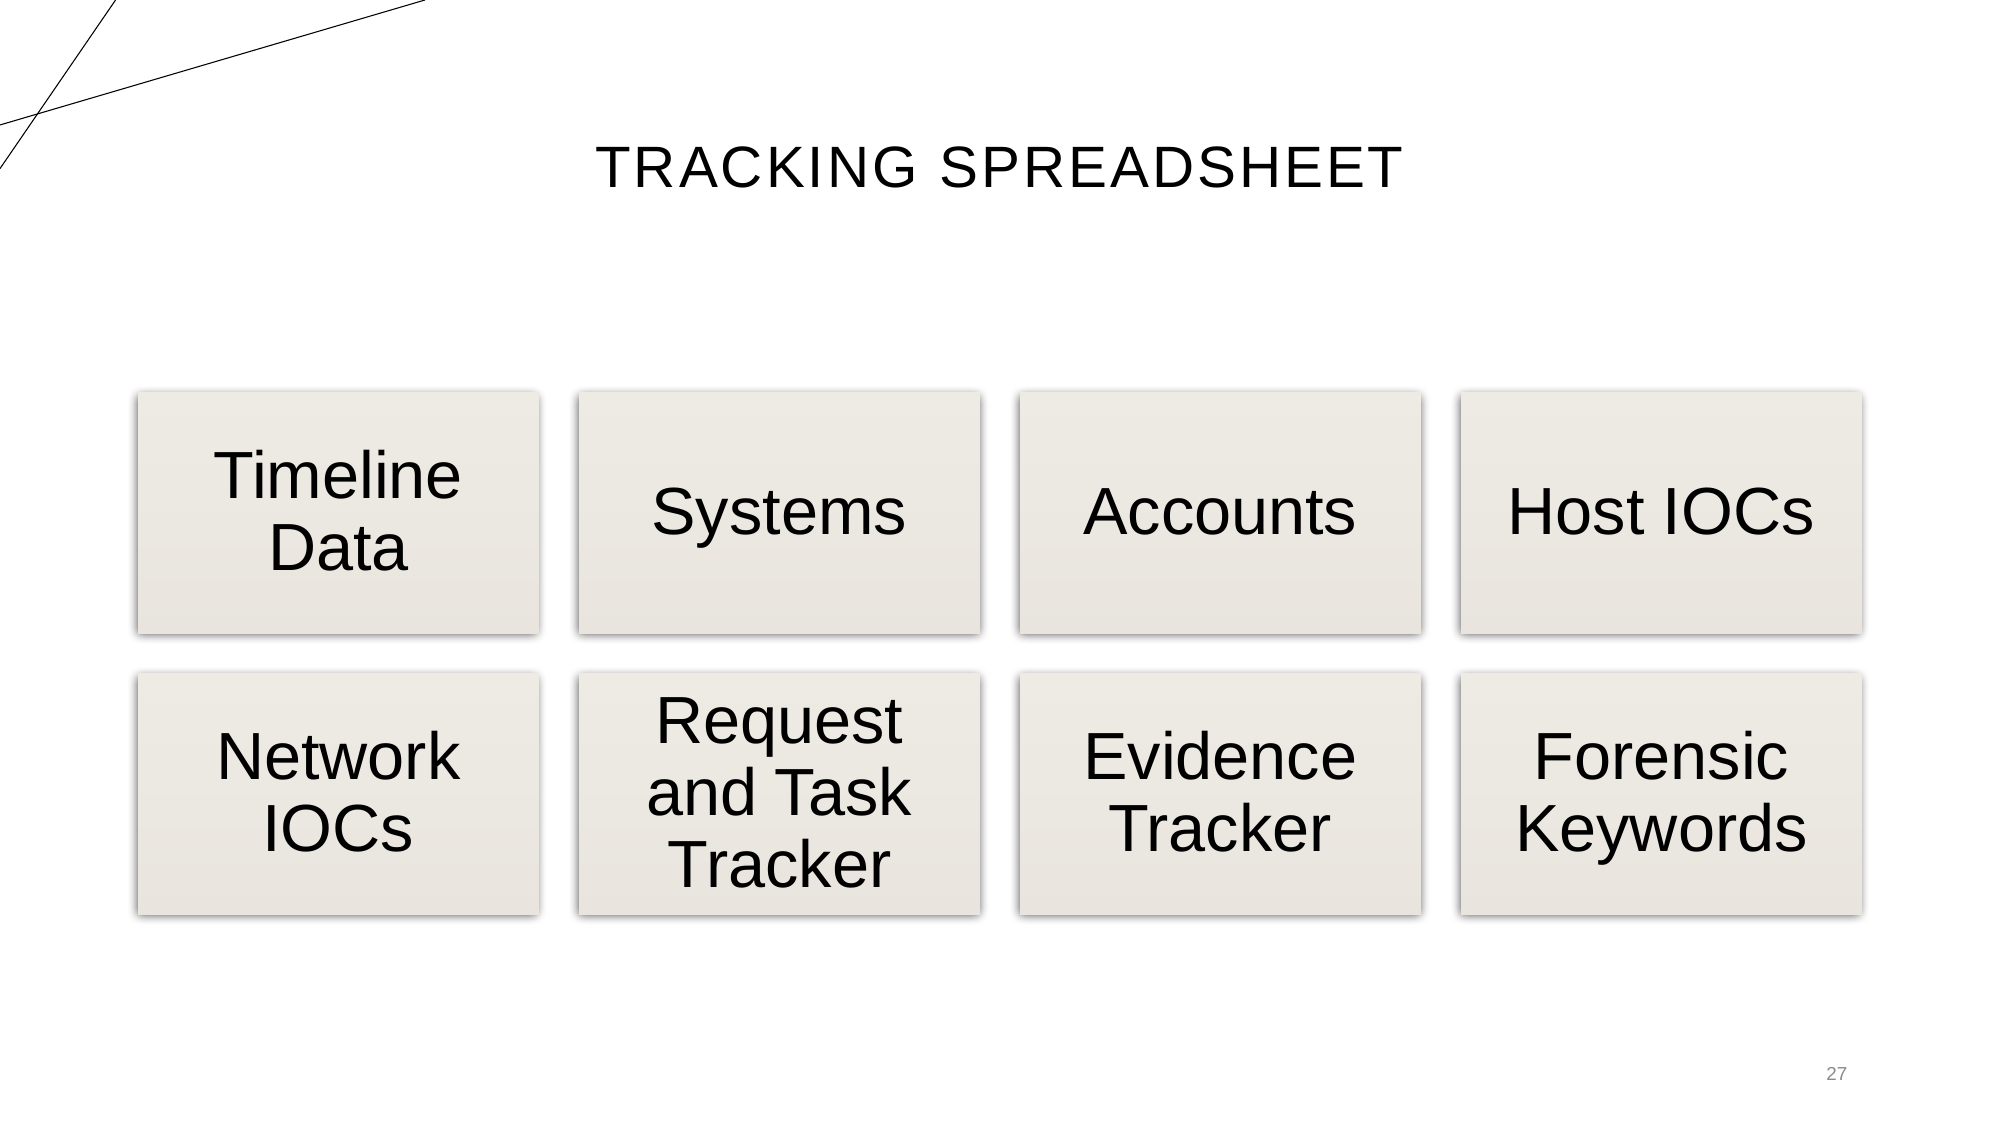

# Tracking spreadsheet
Timeline Data
Systems
Accounts
Host IOCs
Network IOCs
Request and Task Tracker
Evidence Tracker
Forensic Keywords
27